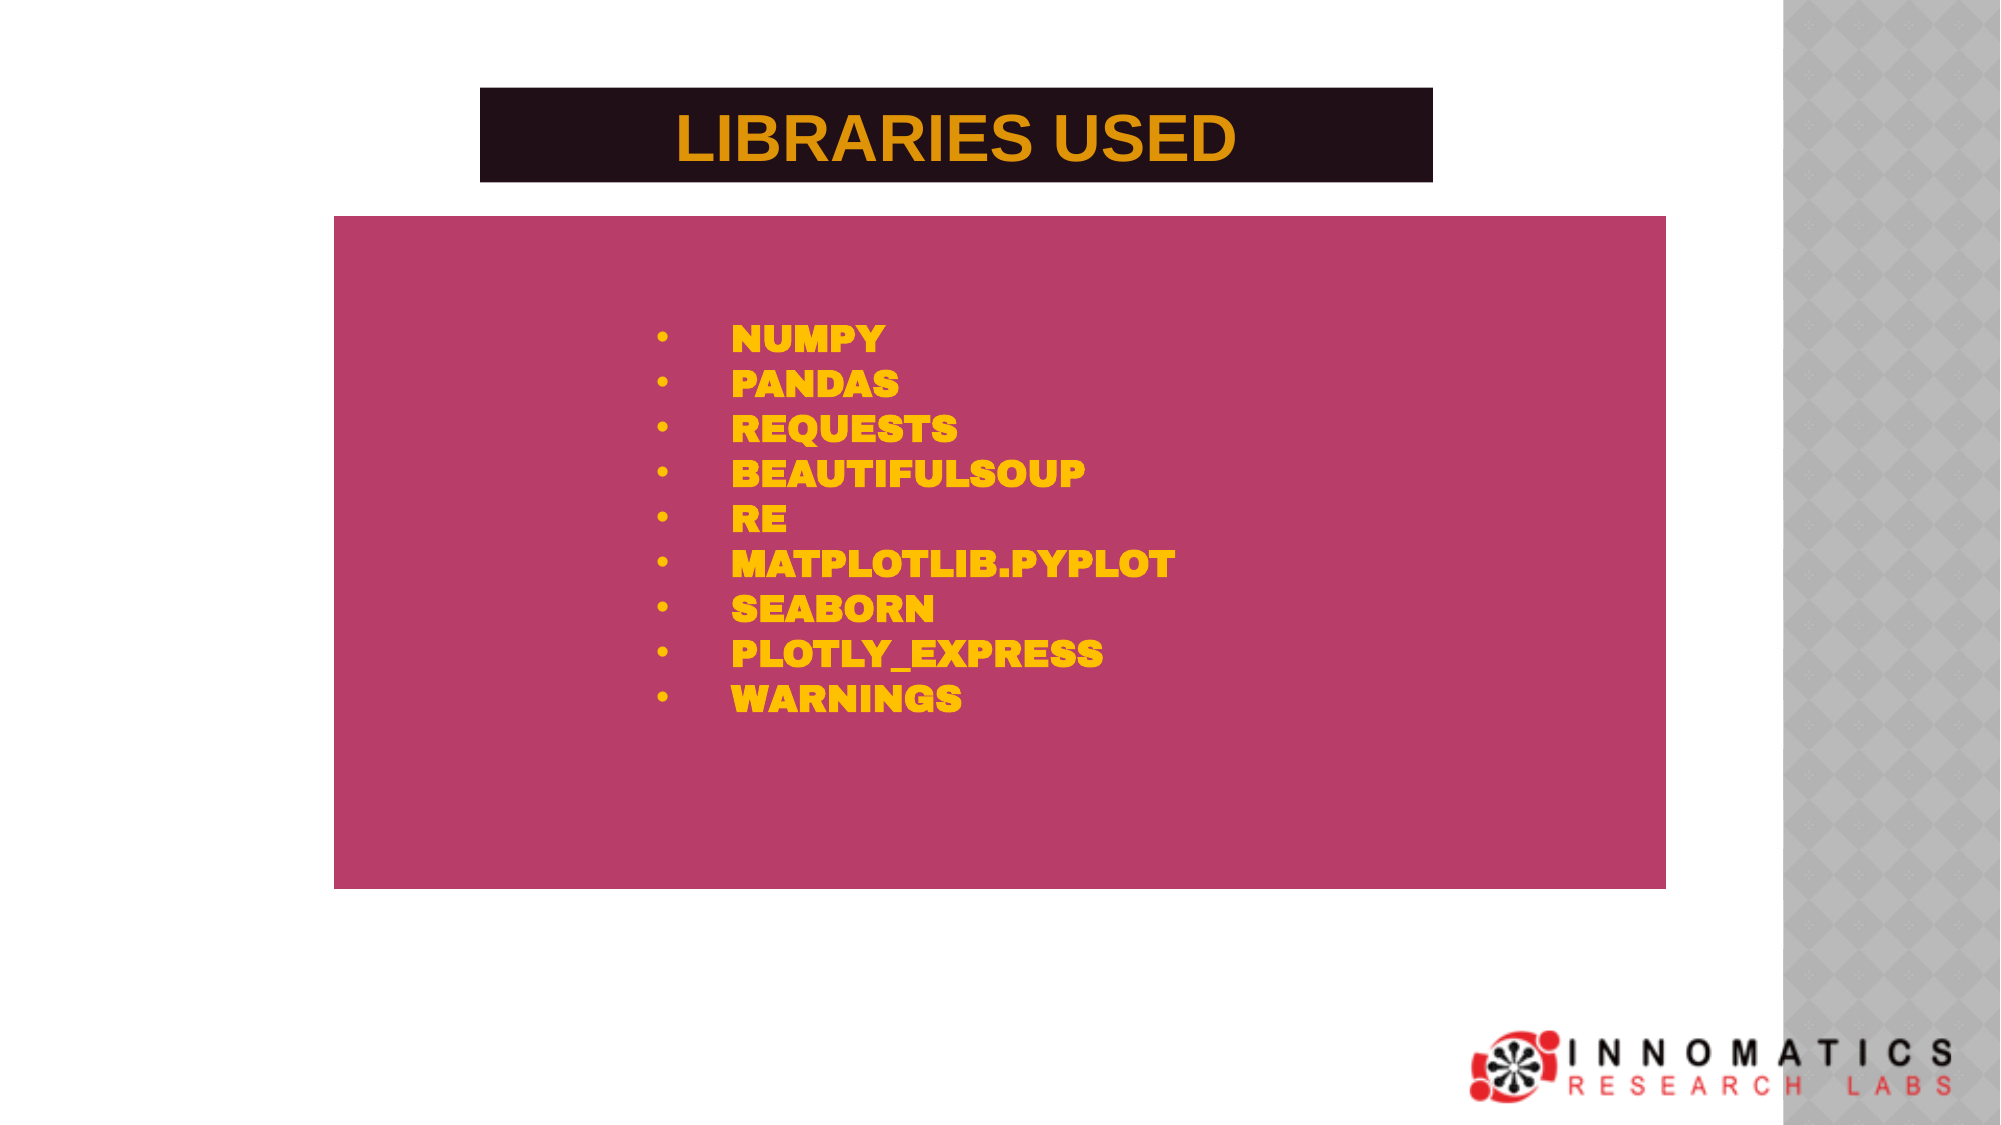

LIBRARIES USED
|  |
| --- |
NUMPY
PANDAS
REQUESTS
BEAUTIFULSOUP
RE
MATPLOTLIB.PYPLOT
SEABORN
PLOTLY_EXPRESS
WARNINGS